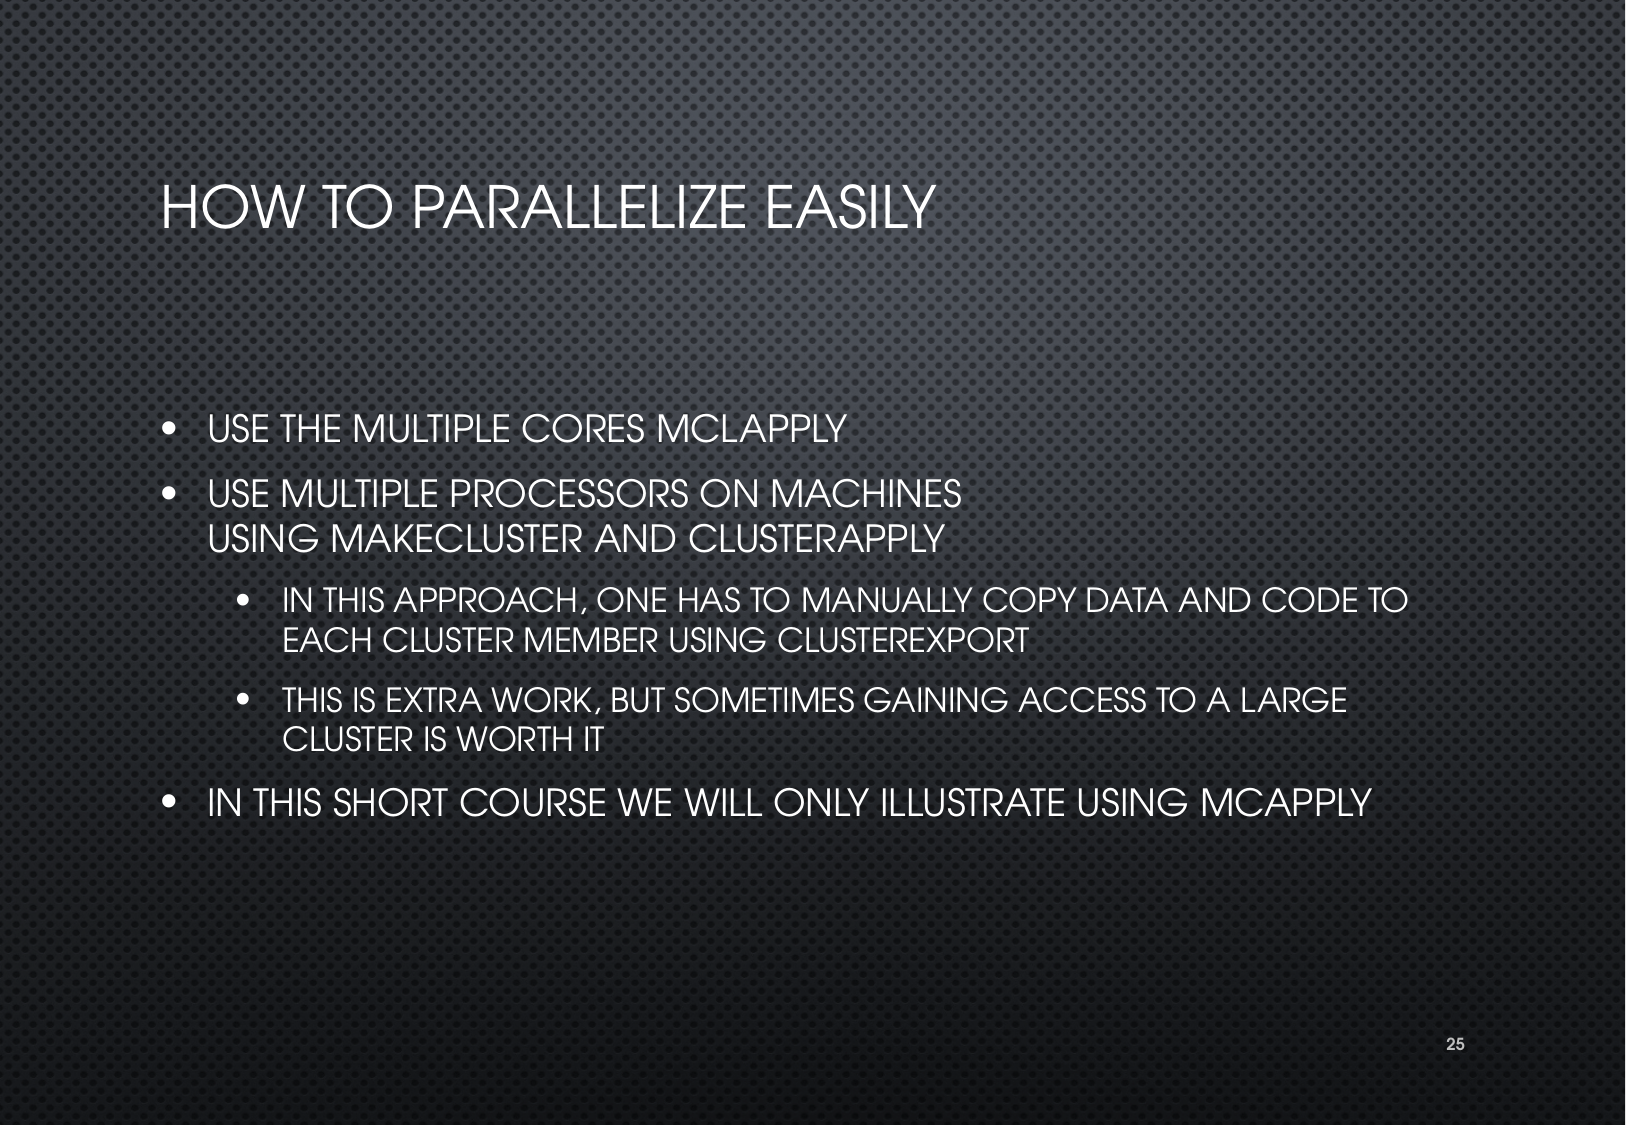

# How to parallelize easily
Use the multiple cores mclapply
Use multiple processors on machines using makeCluster and clusterApply
In this approach, one has to manually copy data and code to each cluster member using clusterExport
This is extra work, but sometimes gaining access to a large cluster is worth it
In this short course we will only illustrate using mcapply

25